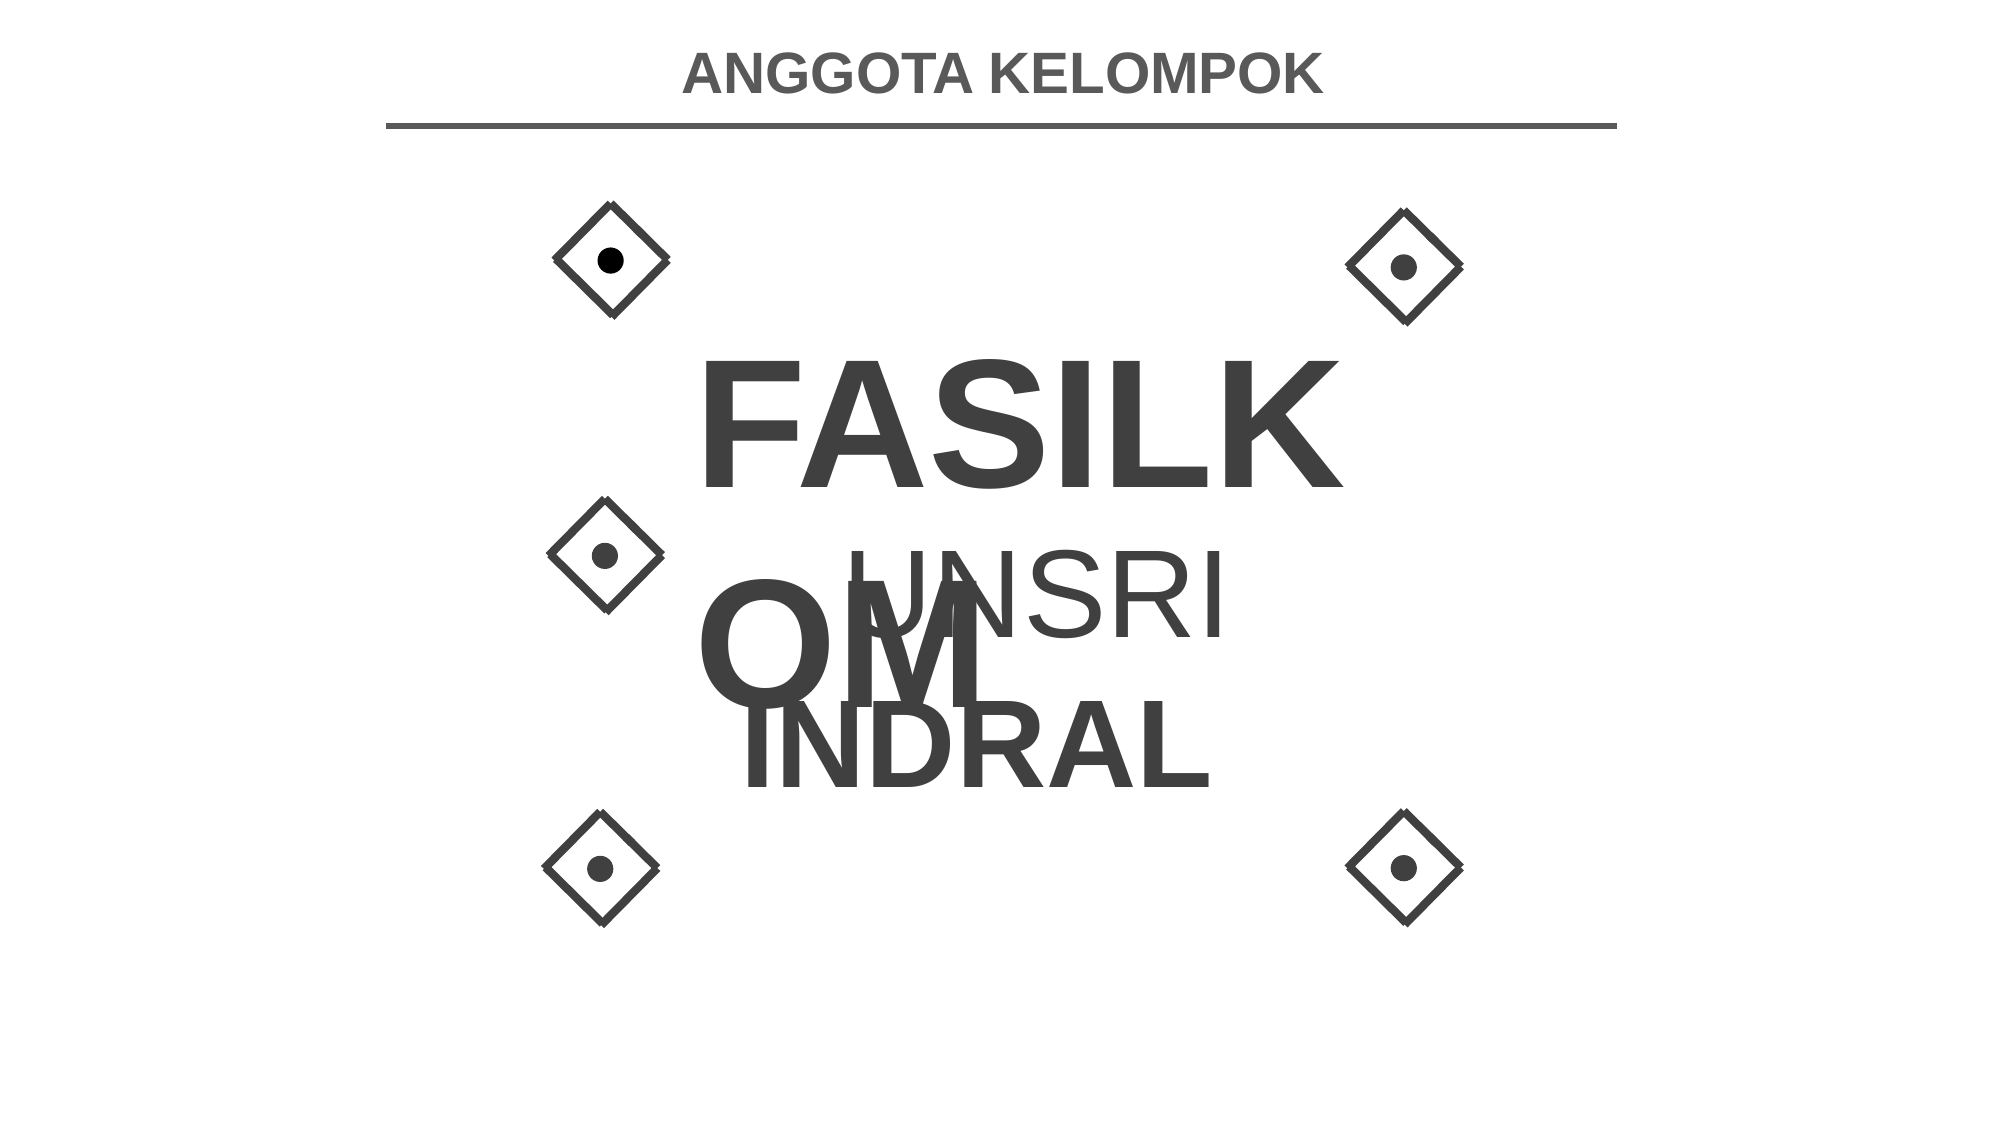

ANGGOTA KELOMPOK

FERGIE PRAMUDIA
NUR ALDILLAH CHUMAIROH

FASILKOM

HIDAYATULLAH
UNSRI

INDRALAYA

MUHAMMAD FAJRI

MUHAMMAD FATHAN